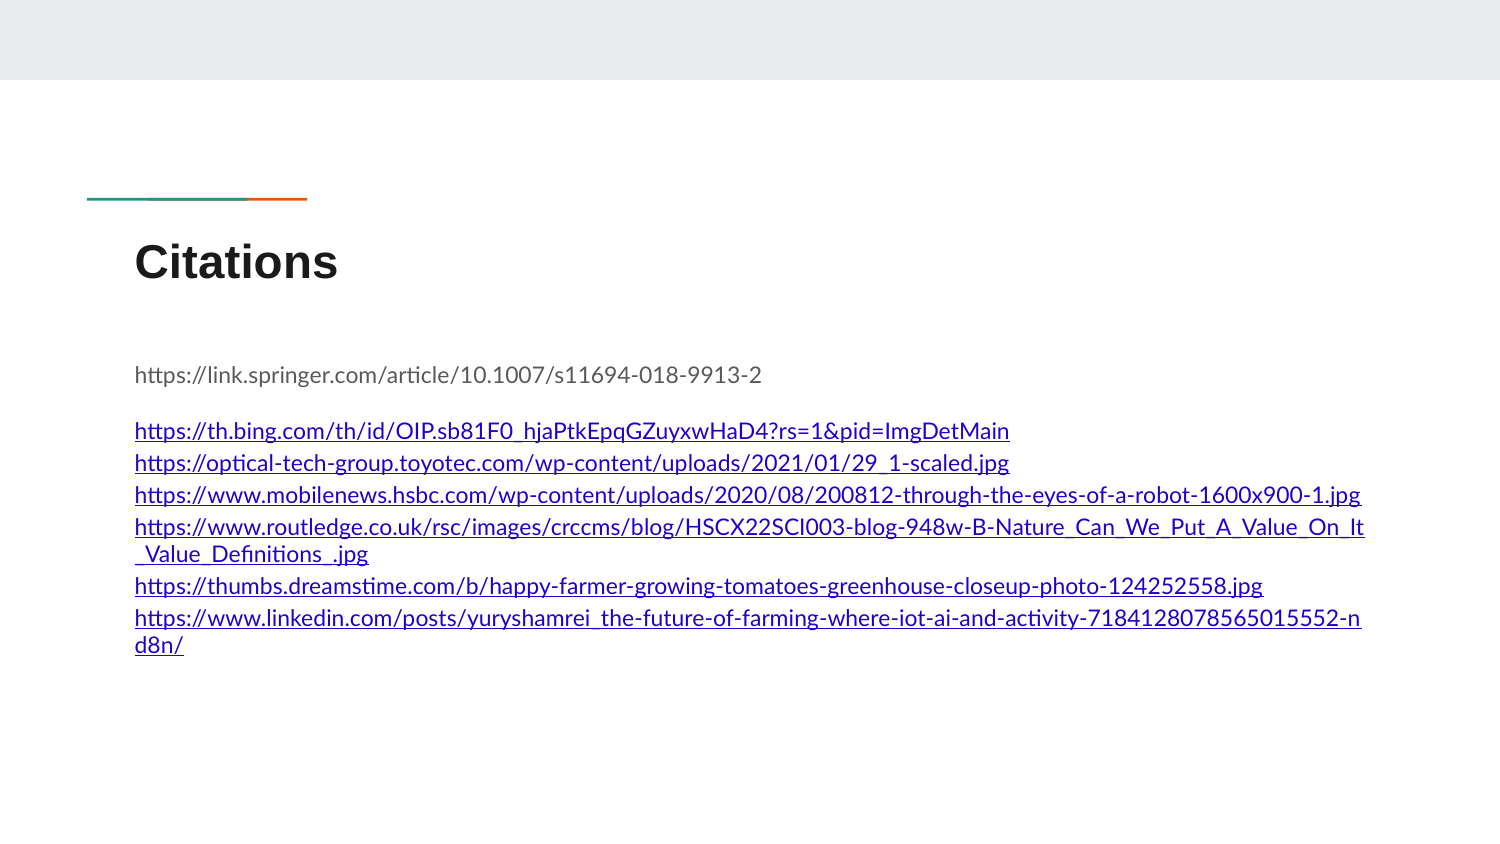

# Citations
https://link.springer.com/article/10.1007/s11694-018-9913-2
https://th.bing.com/th/id/OIP.sb81F0_hjaPtkEpqGZuyxwHaD4?rs=1&pid=ImgDetMain
https://optical-tech-group.toyotec.com/wp-content/uploads/2021/01/29_1-scaled.jpg
https://www.mobilenews.hsbc.com/wp-content/uploads/2020/08/200812-through-the-eyes-of-a-robot-1600x900-1.jpg
https://www.routledge.co.uk/rsc/images/crccms/blog/HSCX22SCI003-blog-948w-B-Nature_Can_We_Put_A_Value_On_It_Value_Definitions_.jpg
https://thumbs.dreamstime.com/b/happy-farmer-growing-tomatoes-greenhouse-closeup-photo-124252558.jpg
https://www.linkedin.com/posts/yuryshamrei_the-future-of-farming-where-iot-ai-and-activity-7184128078565015552-nd8n/